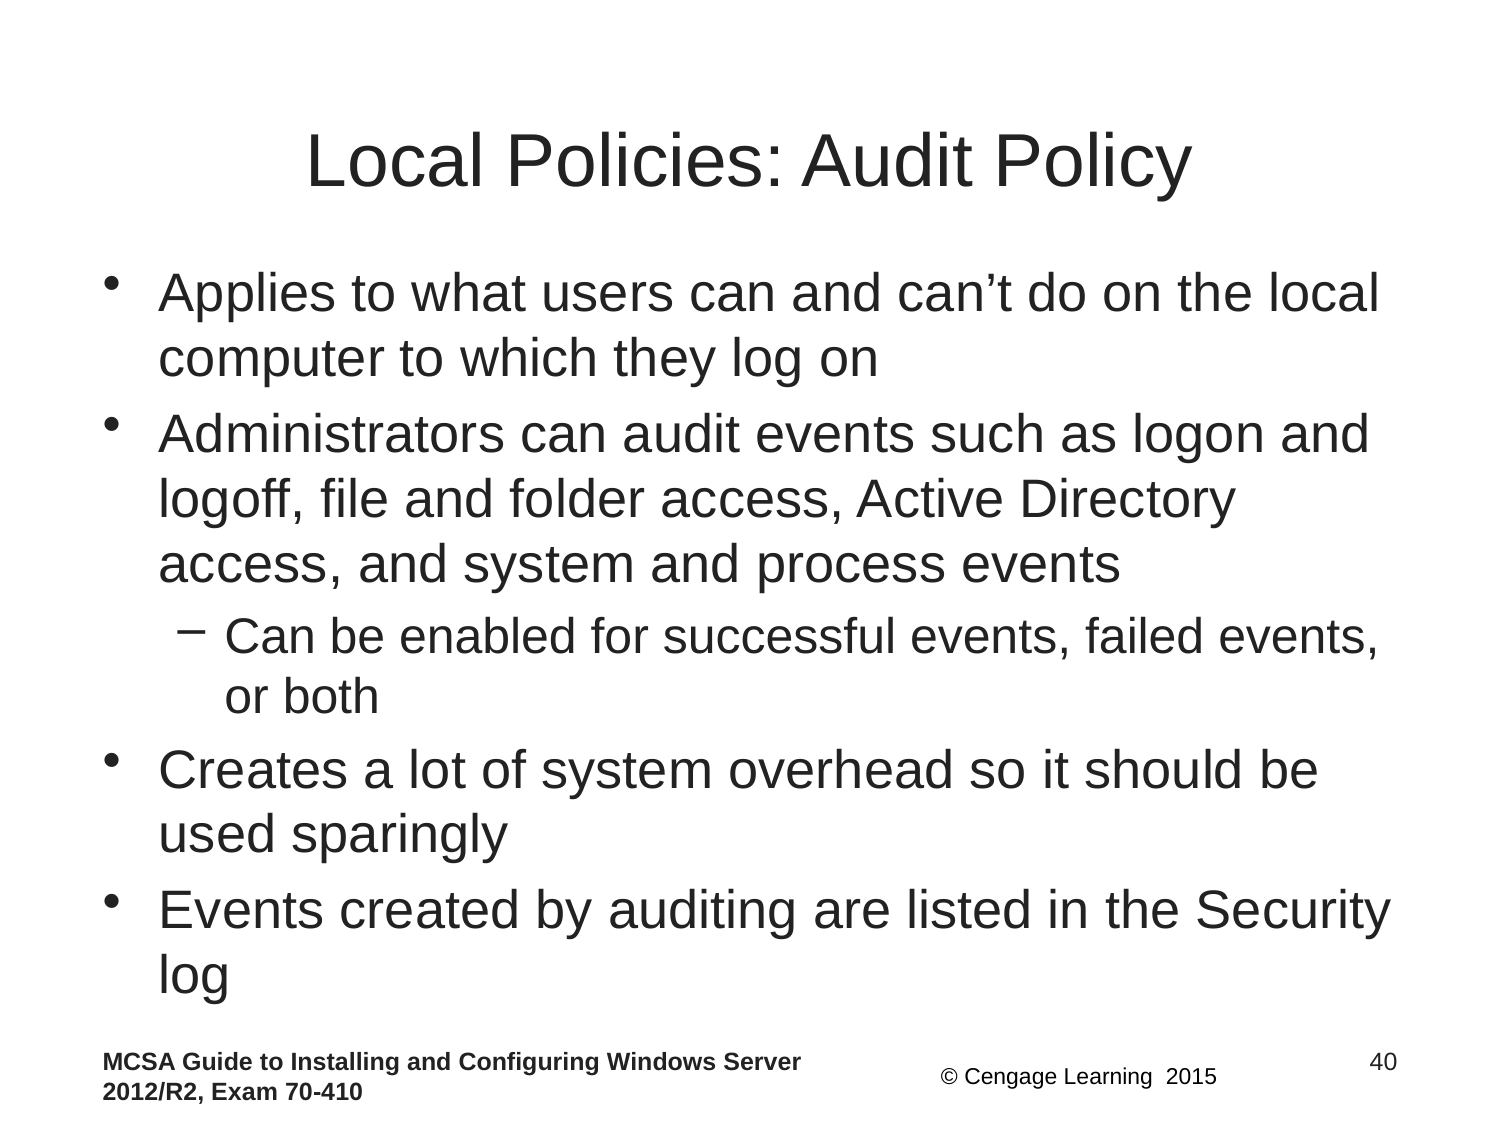

# Local Policies: Audit Policy
Applies to what users can and can’t do on the local computer to which they log on
Administrators can audit events such as logon and logoff, file and folder access, Active Directory access, and system and process events
Can be enabled for successful events, failed events, or both
Creates a lot of system overhead so it should be used sparingly
Events created by auditing are listed in the Security log

MCSA Guide to Installing and Configuring Windows Server 2012/R2, Exam 70-410
40